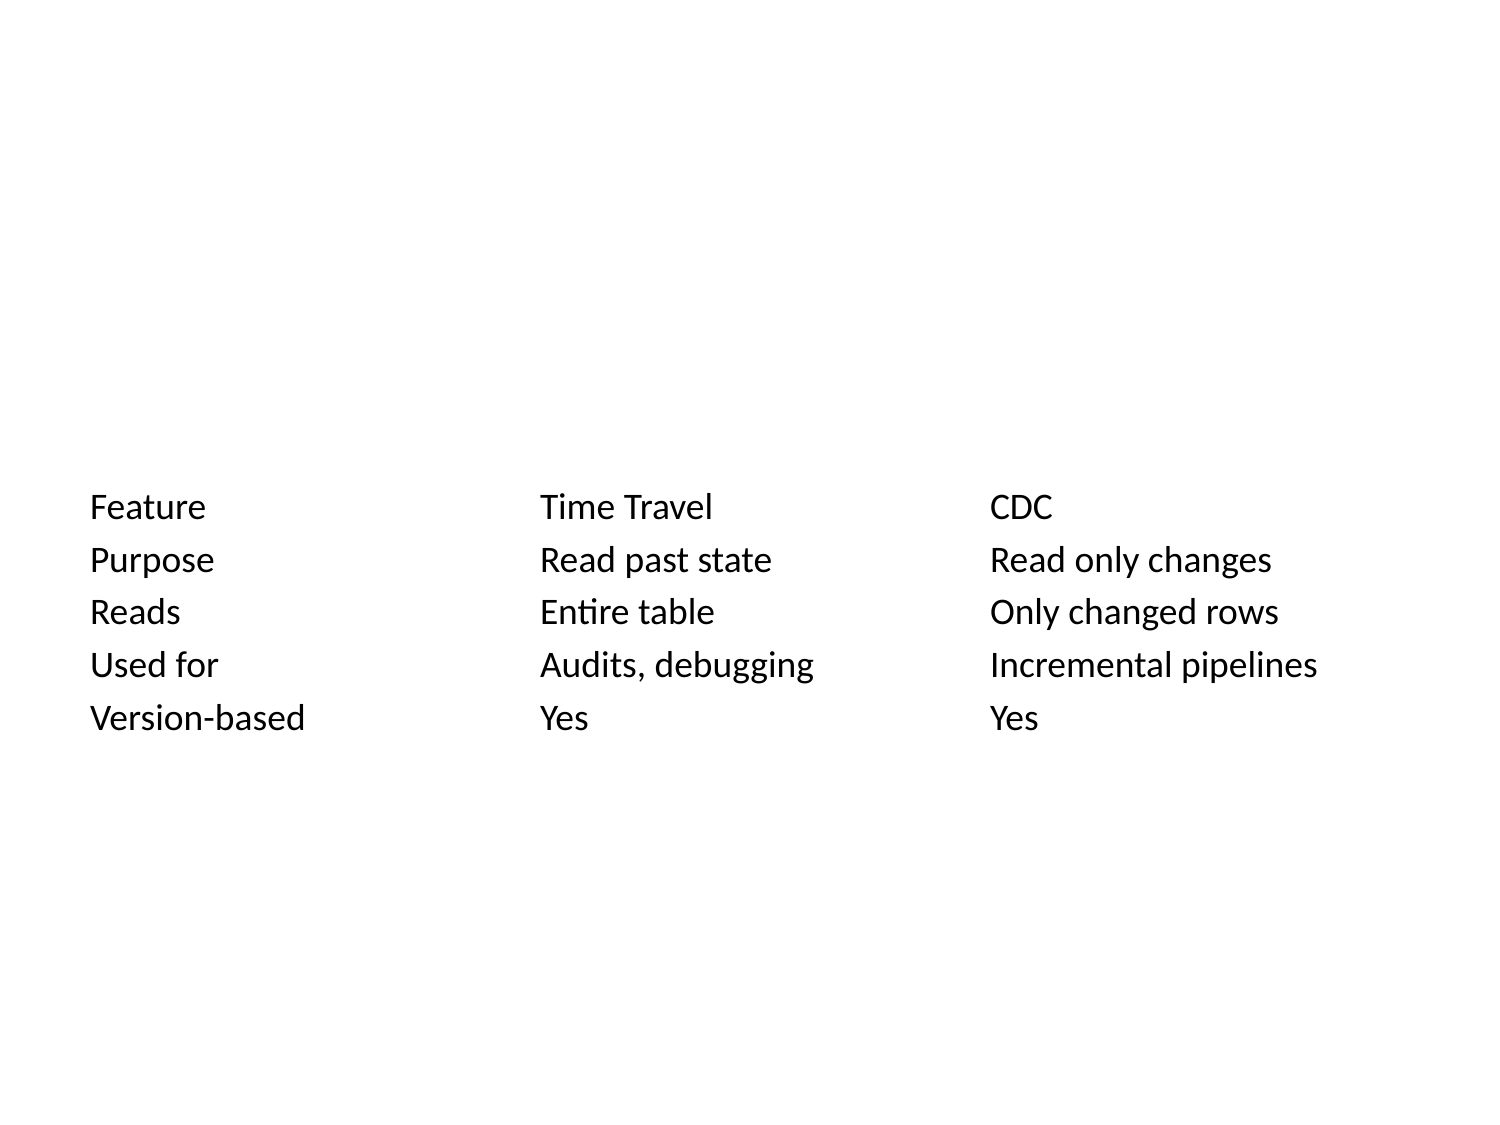

| Feature | Time Travel | CDC |
| --- | --- | --- |
| Purpose | Read past state | Read only changes |
| Reads | Entire table | Only changed rows |
| Used for | Audits, debugging | Incremental pipelines |
| Version-based | Yes | Yes |